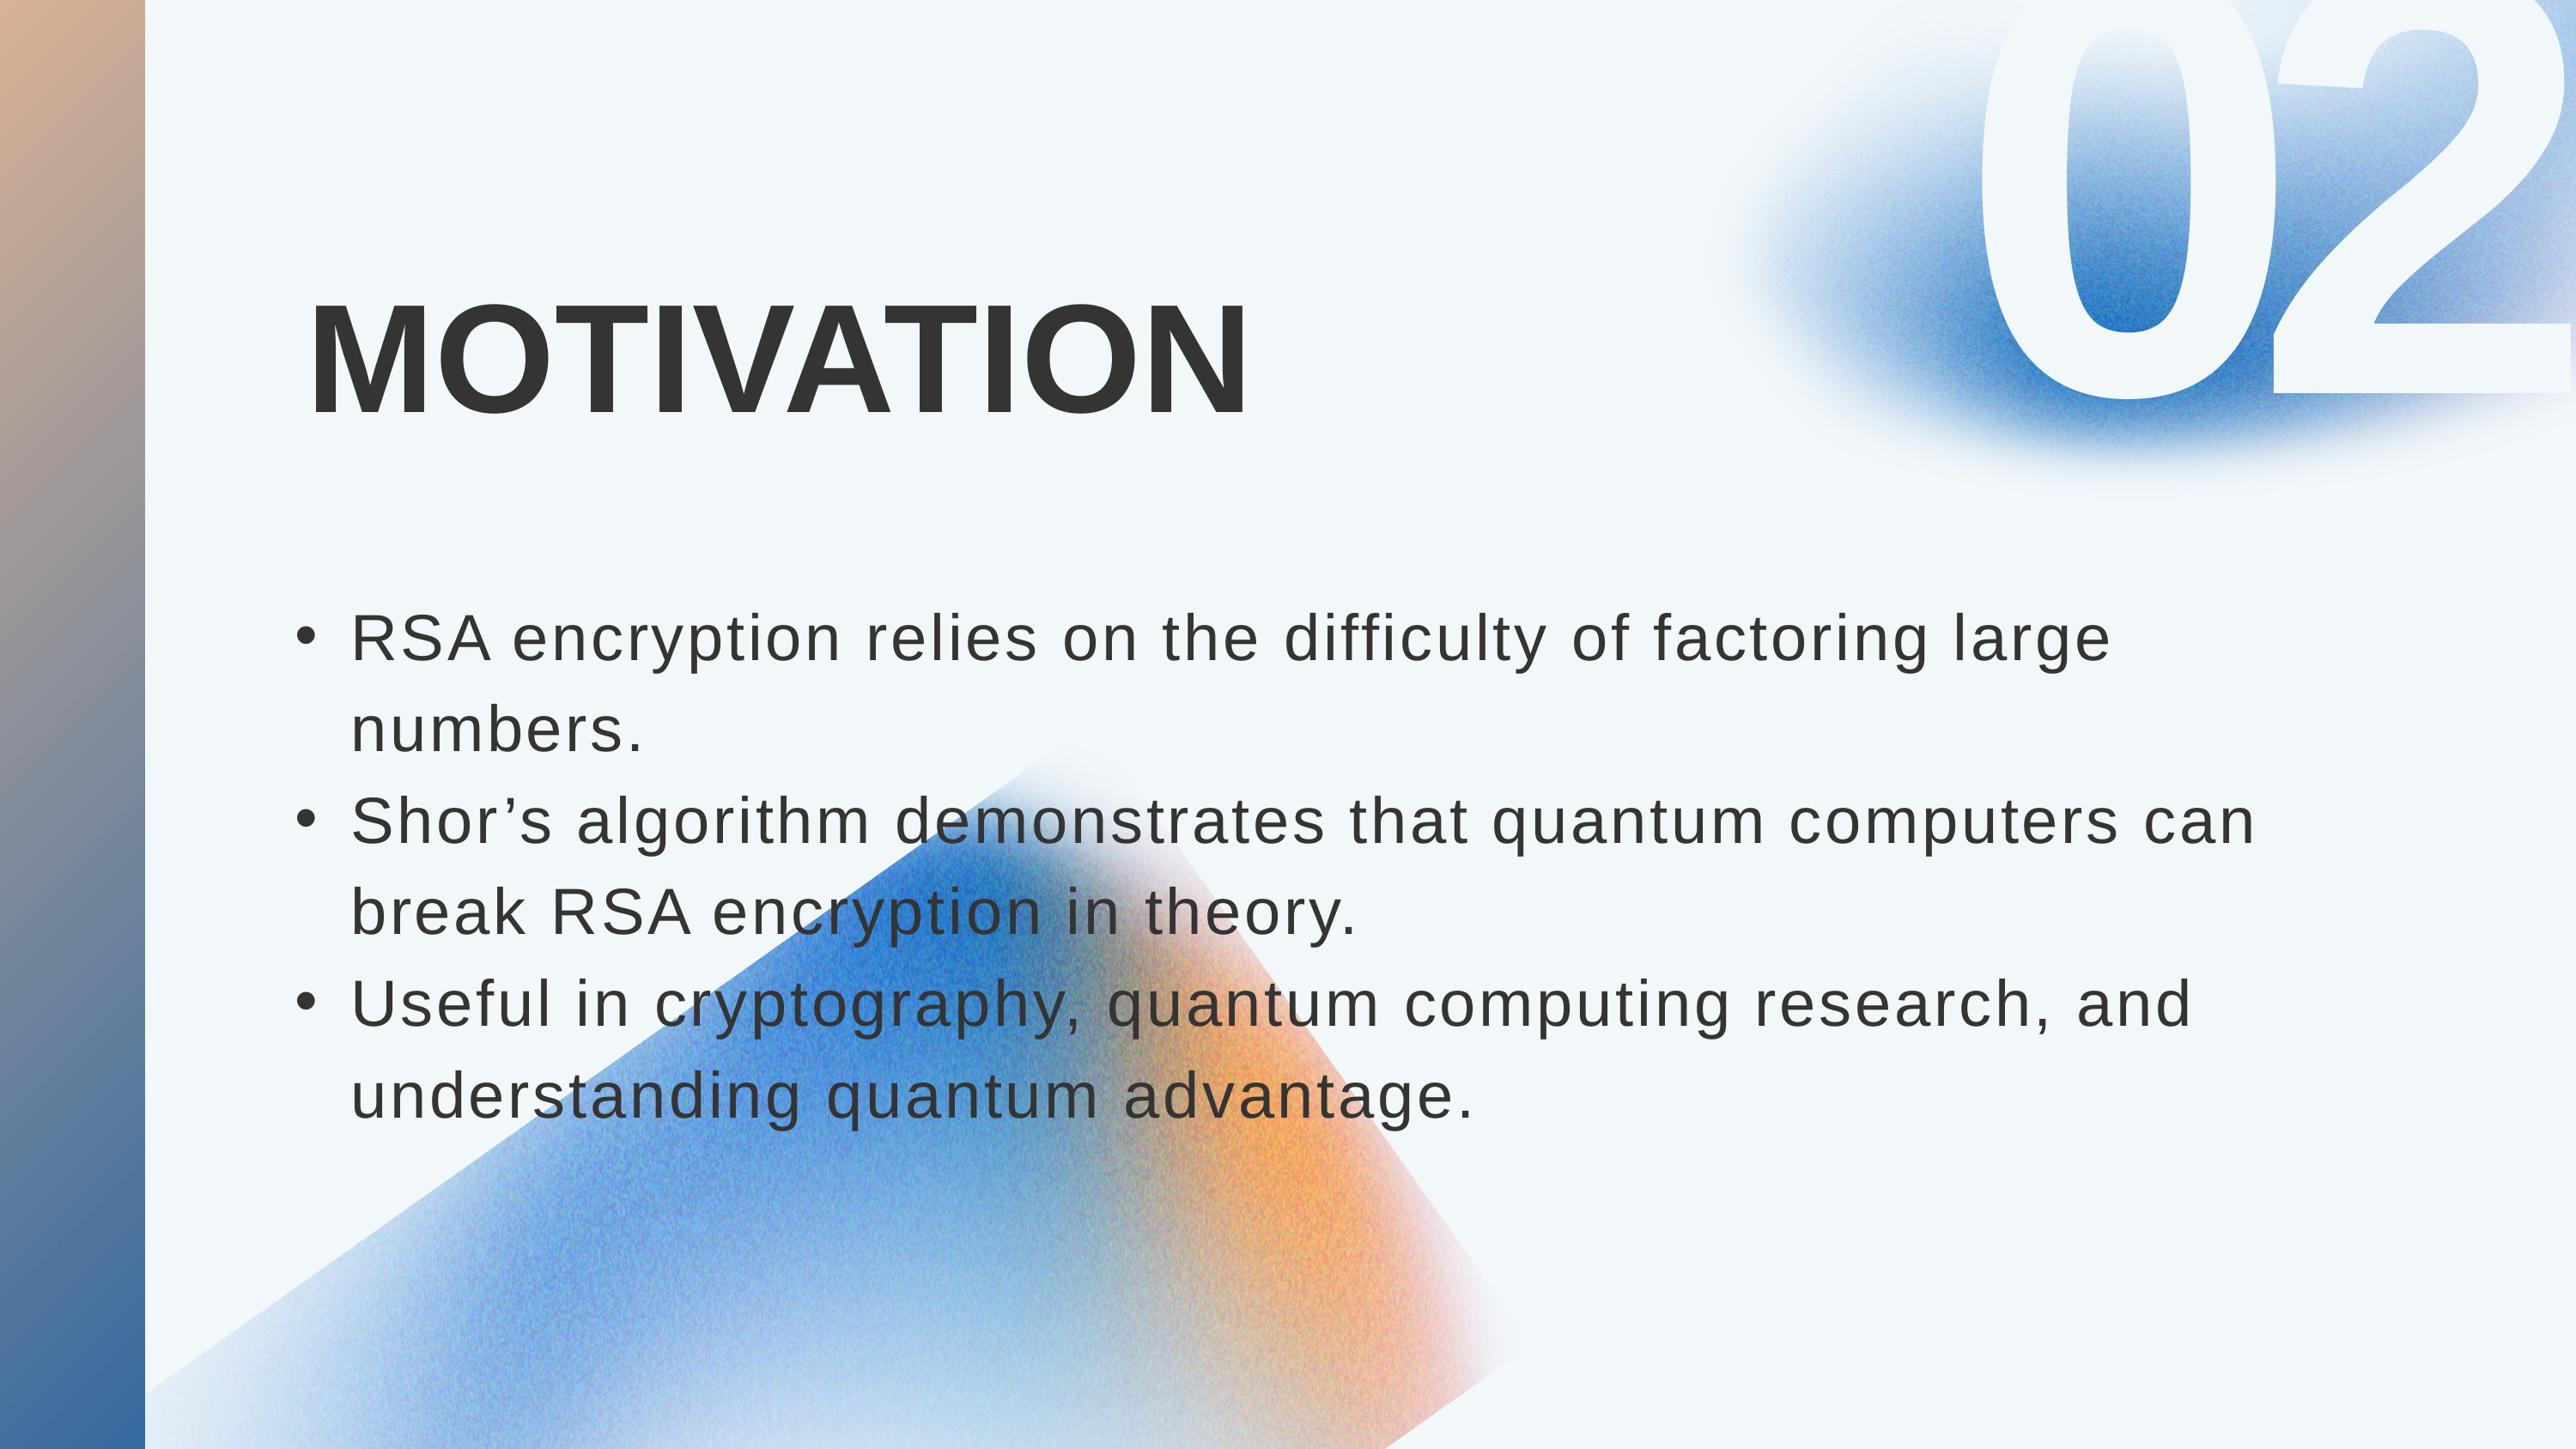

02

 MOTIVATION
RSA encryption relies on the difficulty of factoring large numbers.
Shor’s algorithm demonstrates that quantum computers can break RSA encryption in theory.
Useful in cryptography, quantum computing research, and understanding quantum advantage.